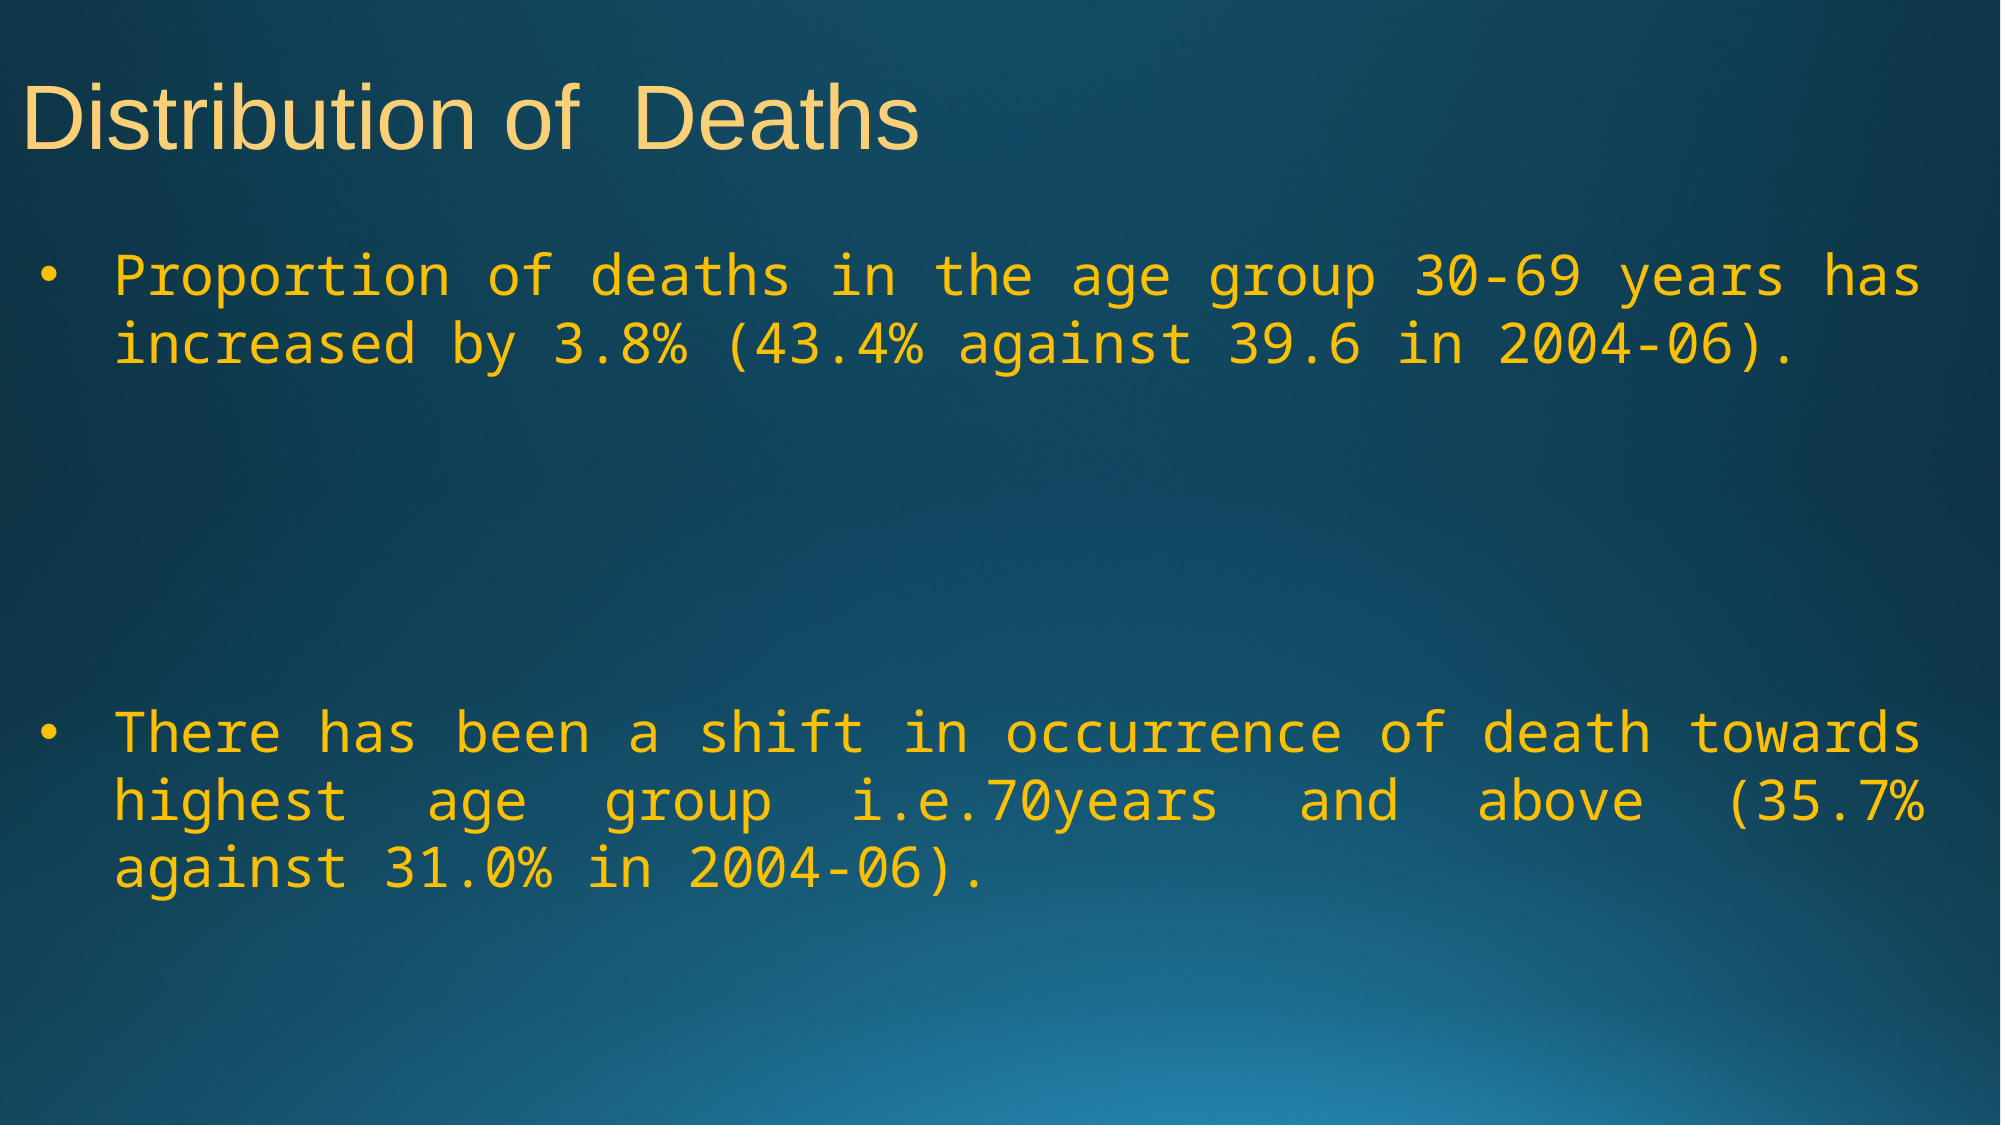

Distribution of  Deaths
Proportion of deaths in the age group 30-69 years has increased by 3.8% (43.4% against 39.6 in 2004-06).

There has been a shift in occurrence of death towards highest age group i.e.70years and above (35.7% against 31.0% in 2004-06).